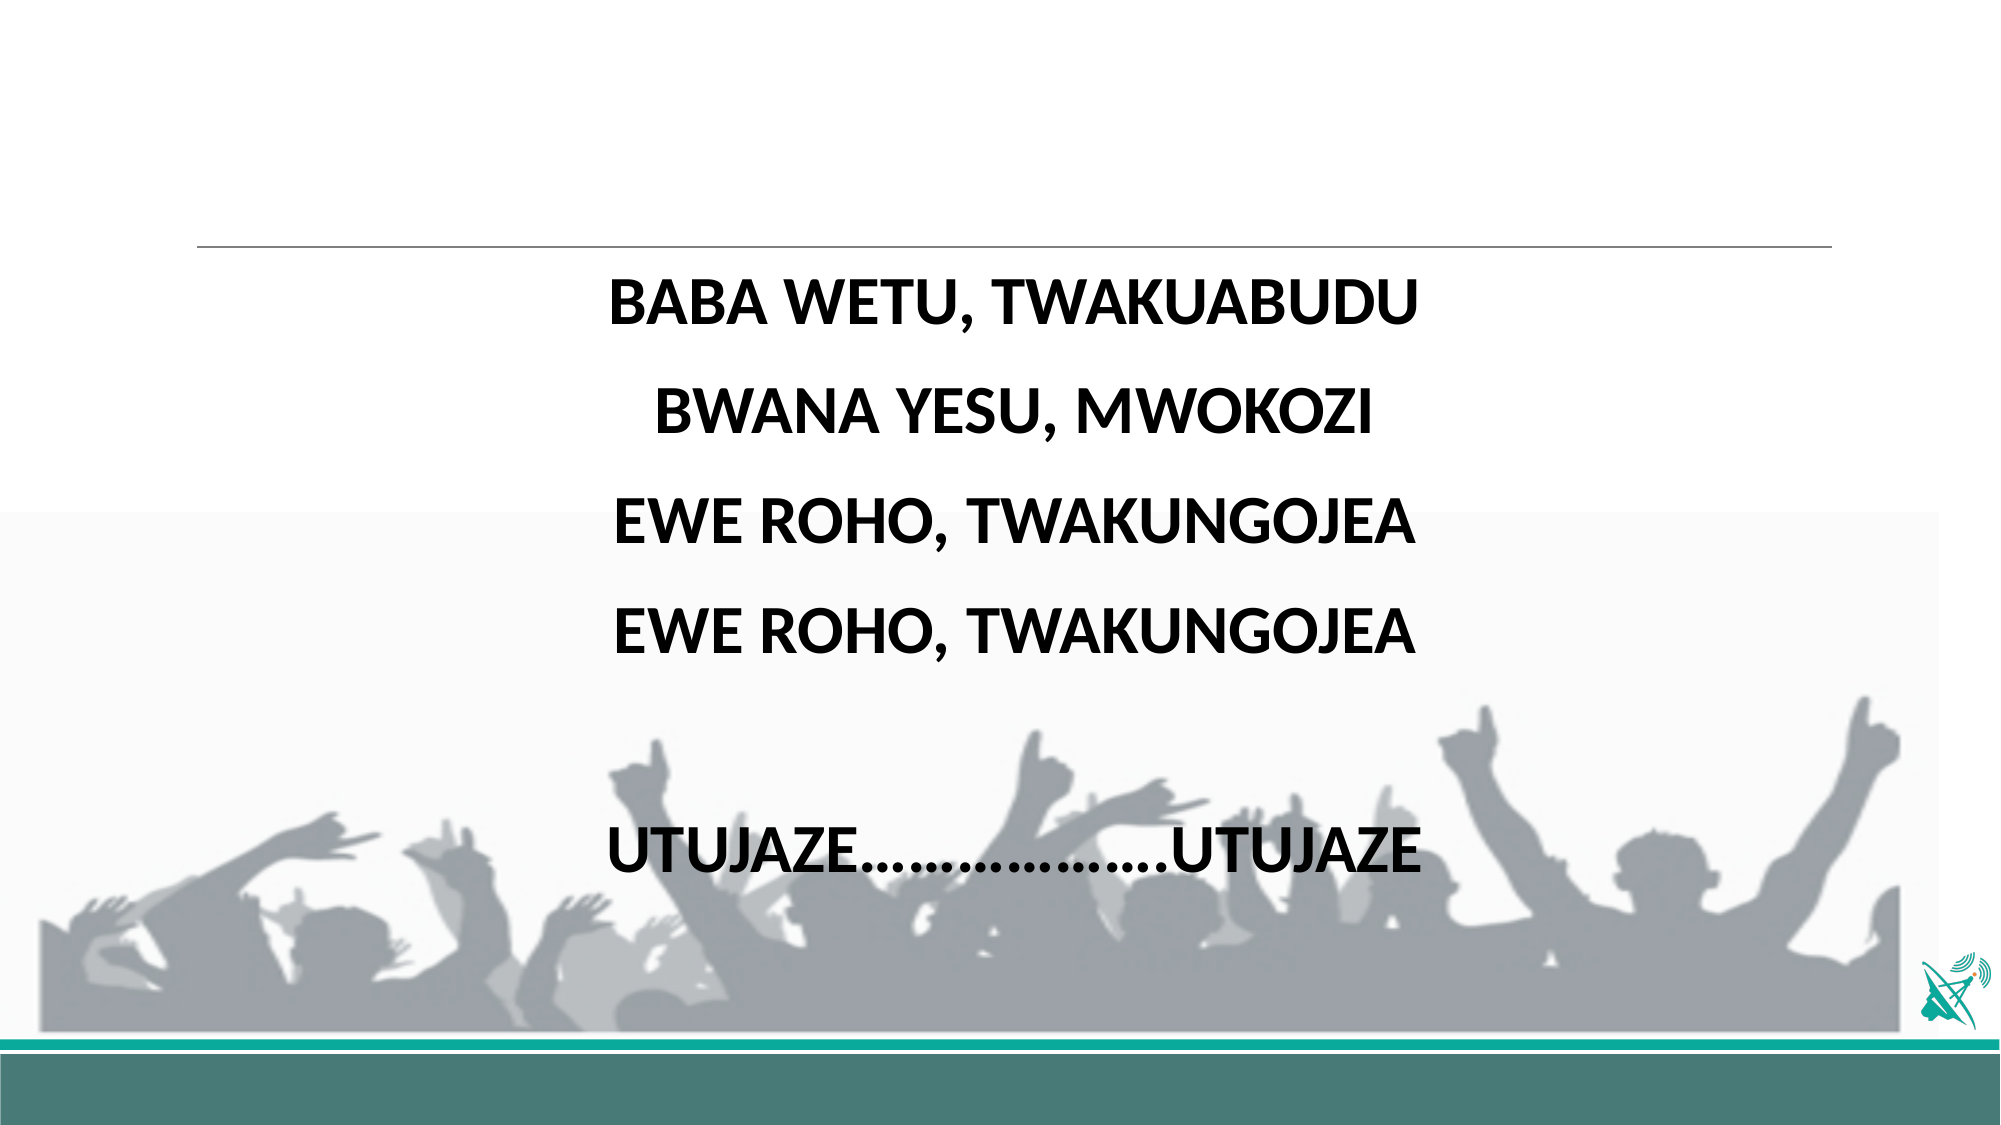

BABA WETU, TWAKUABUDU
 BWANA YESU, MWOKOZI
 EWE ROHO, TWAKUNGOJEA
 EWE ROHO, TWAKUNGOJEA

 UTUJAZE……………….UTUJAZE